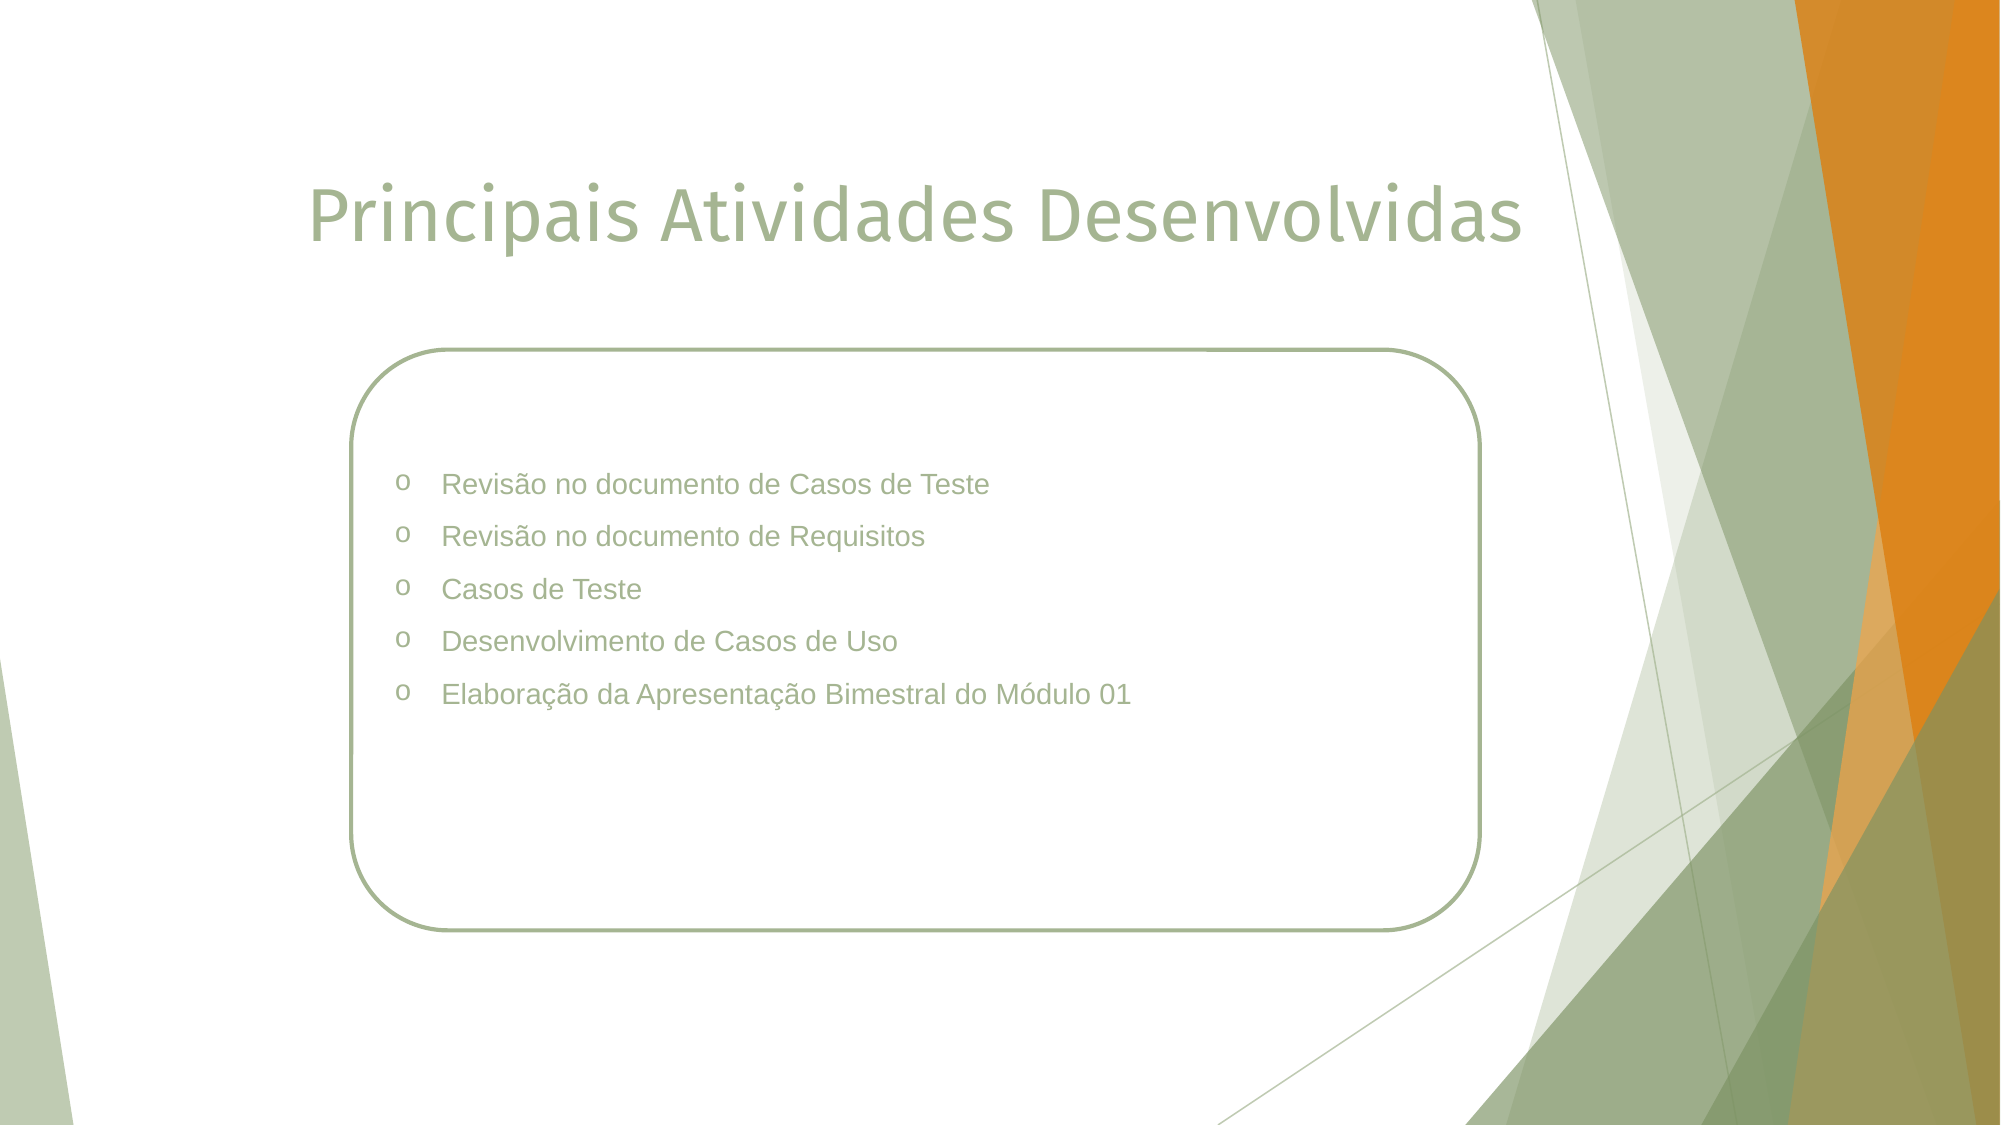

# Principais Atividades Desenvolvidas

Revisão no documento de Casos de Teste
Revisão no documento de Requisitos
Casos de Teste
Desenvolvimento de Casos de Uso
Elaboração da Apresentação Bimestral do Módulo 01